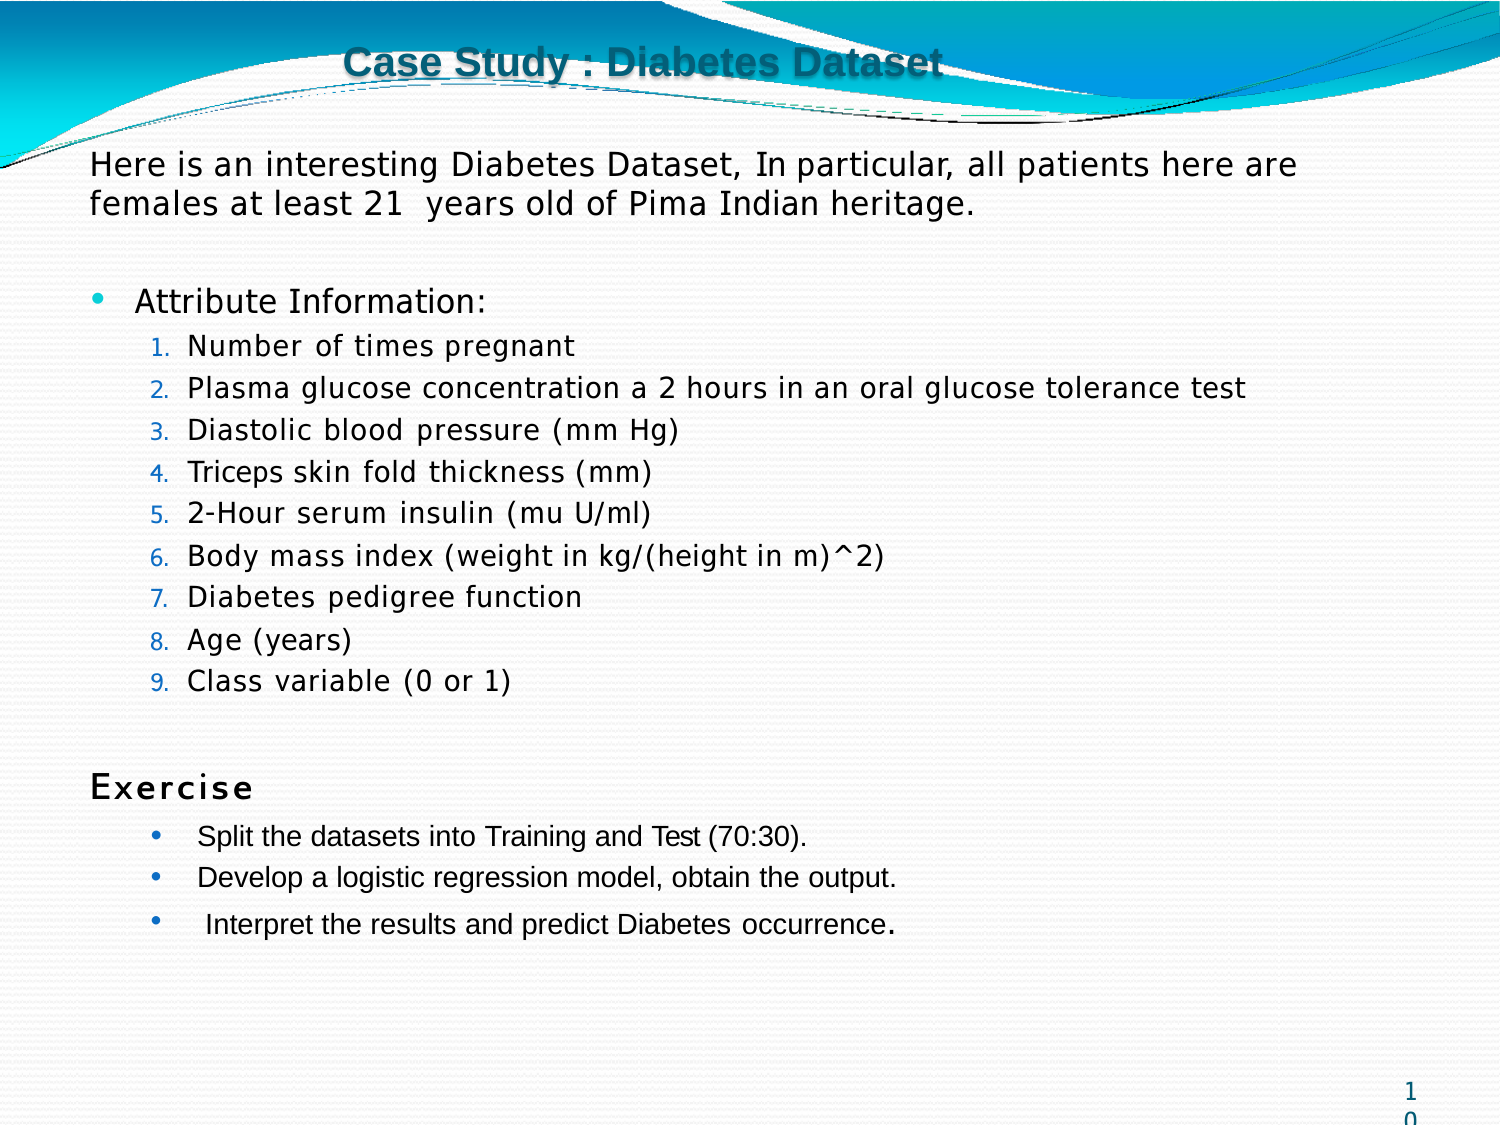

# Case Study : Diabetes Dataset
Here is an interesting Diabetes Dataset, In particular, all patients here are  females at least 21 years old of Pima Indian heritage.

Attribute Information:
Number of times pregnant
Plasma glucose concentration a 2 hours in an oral glucose tolerance test
Diastolic blood pressure (mm Hg)
Triceps skin fold thickness (mm)
2-Hour serum insulin (mu U/ml)
Body mass index (weight in kg/(height in m)^2)
Diabetes pedigree function
Age (years)
Class variable (0 or 1)

Exercise
•
•
•
Split the datasets into Training and Test (70:30).  Develop a logistic regression model, obtain the output.  Interpret the results and predict Diabetes occurrence.
1
0